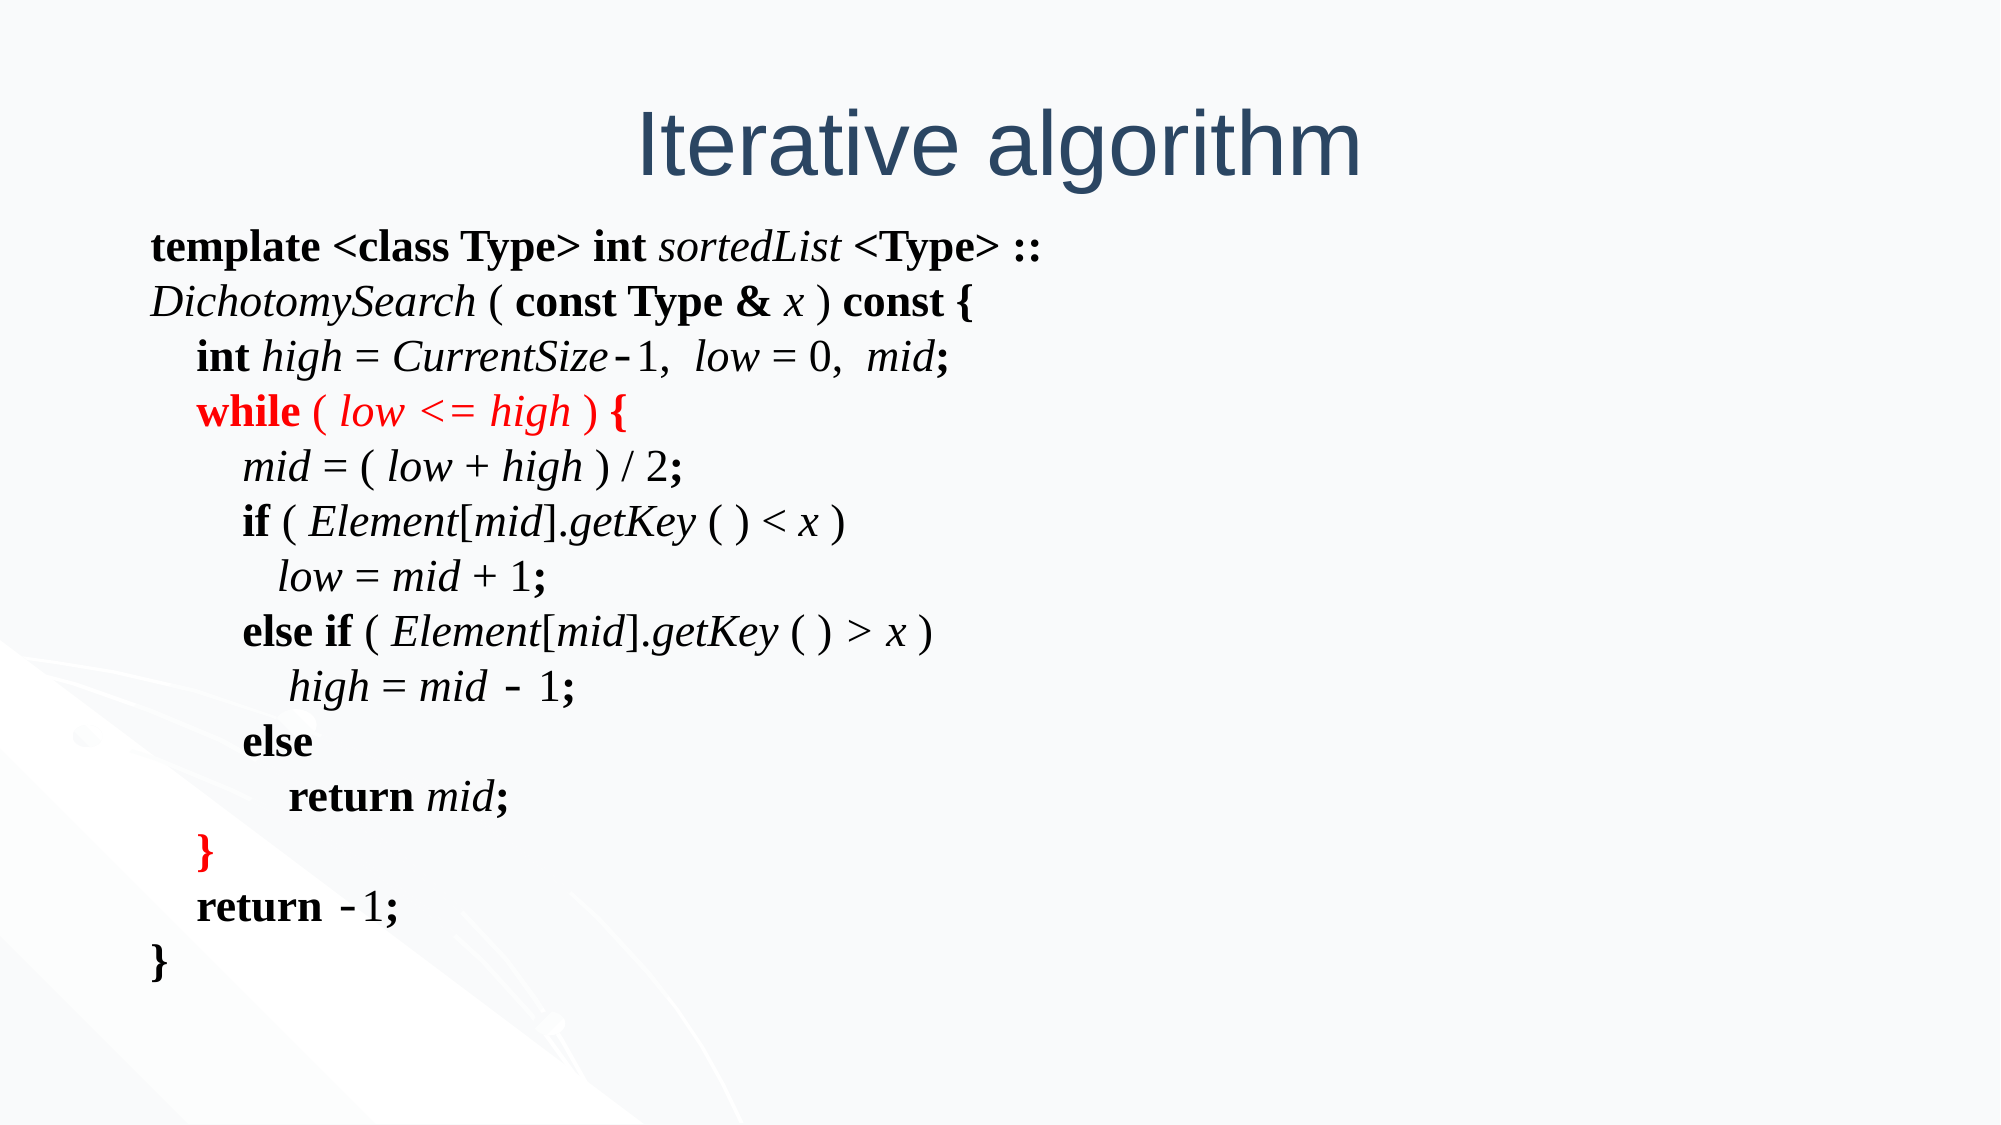

# Iterative algorithm
template <class Type> int sortedList <Type> ::
DichotomySearch ( const Type & x ) const {
    int high = CurrentSize-1,  low = 0,  mid;
    while ( low <= high ) {
        mid = ( low + high ) / 2;
        if ( Element[mid].getKey ( ) < x )
           low = mid + 1;
        else if ( Element[mid].getKey ( ) > x )
            high = mid - 1;
        else
            return mid;
    }
    return -1;
}